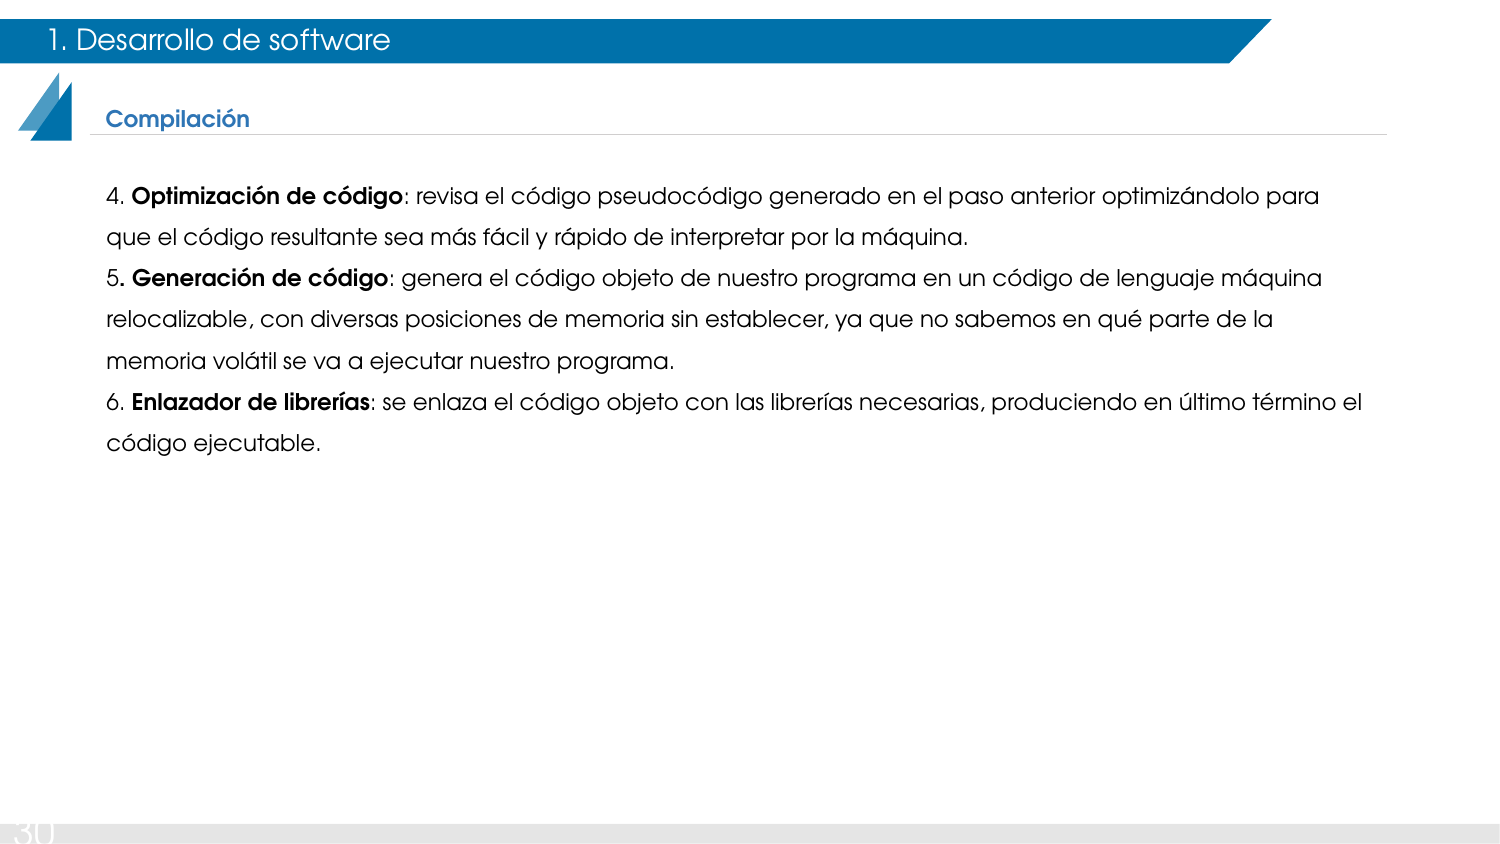

# 1. Desarrollo de software

Compilación
4. Optimización de código: revisa el código pseudocódigo generado en el paso anterior optimizándolo para que el código resultante sea más fácil y rápido de interpretar por la máquina.
5. Generación de código: genera el código objeto de nuestro programa en un código de lenguaje máquina relocalizable, con diversas posiciones de memoria sin establecer, ya que no sabemos en qué parte de la memoria volátil se va a ejecutar nuestro programa.
6. Enlazador de librerías: se enlaza el código objeto con las librerías necesarias, produciendo en último término el código ejecutable.
30